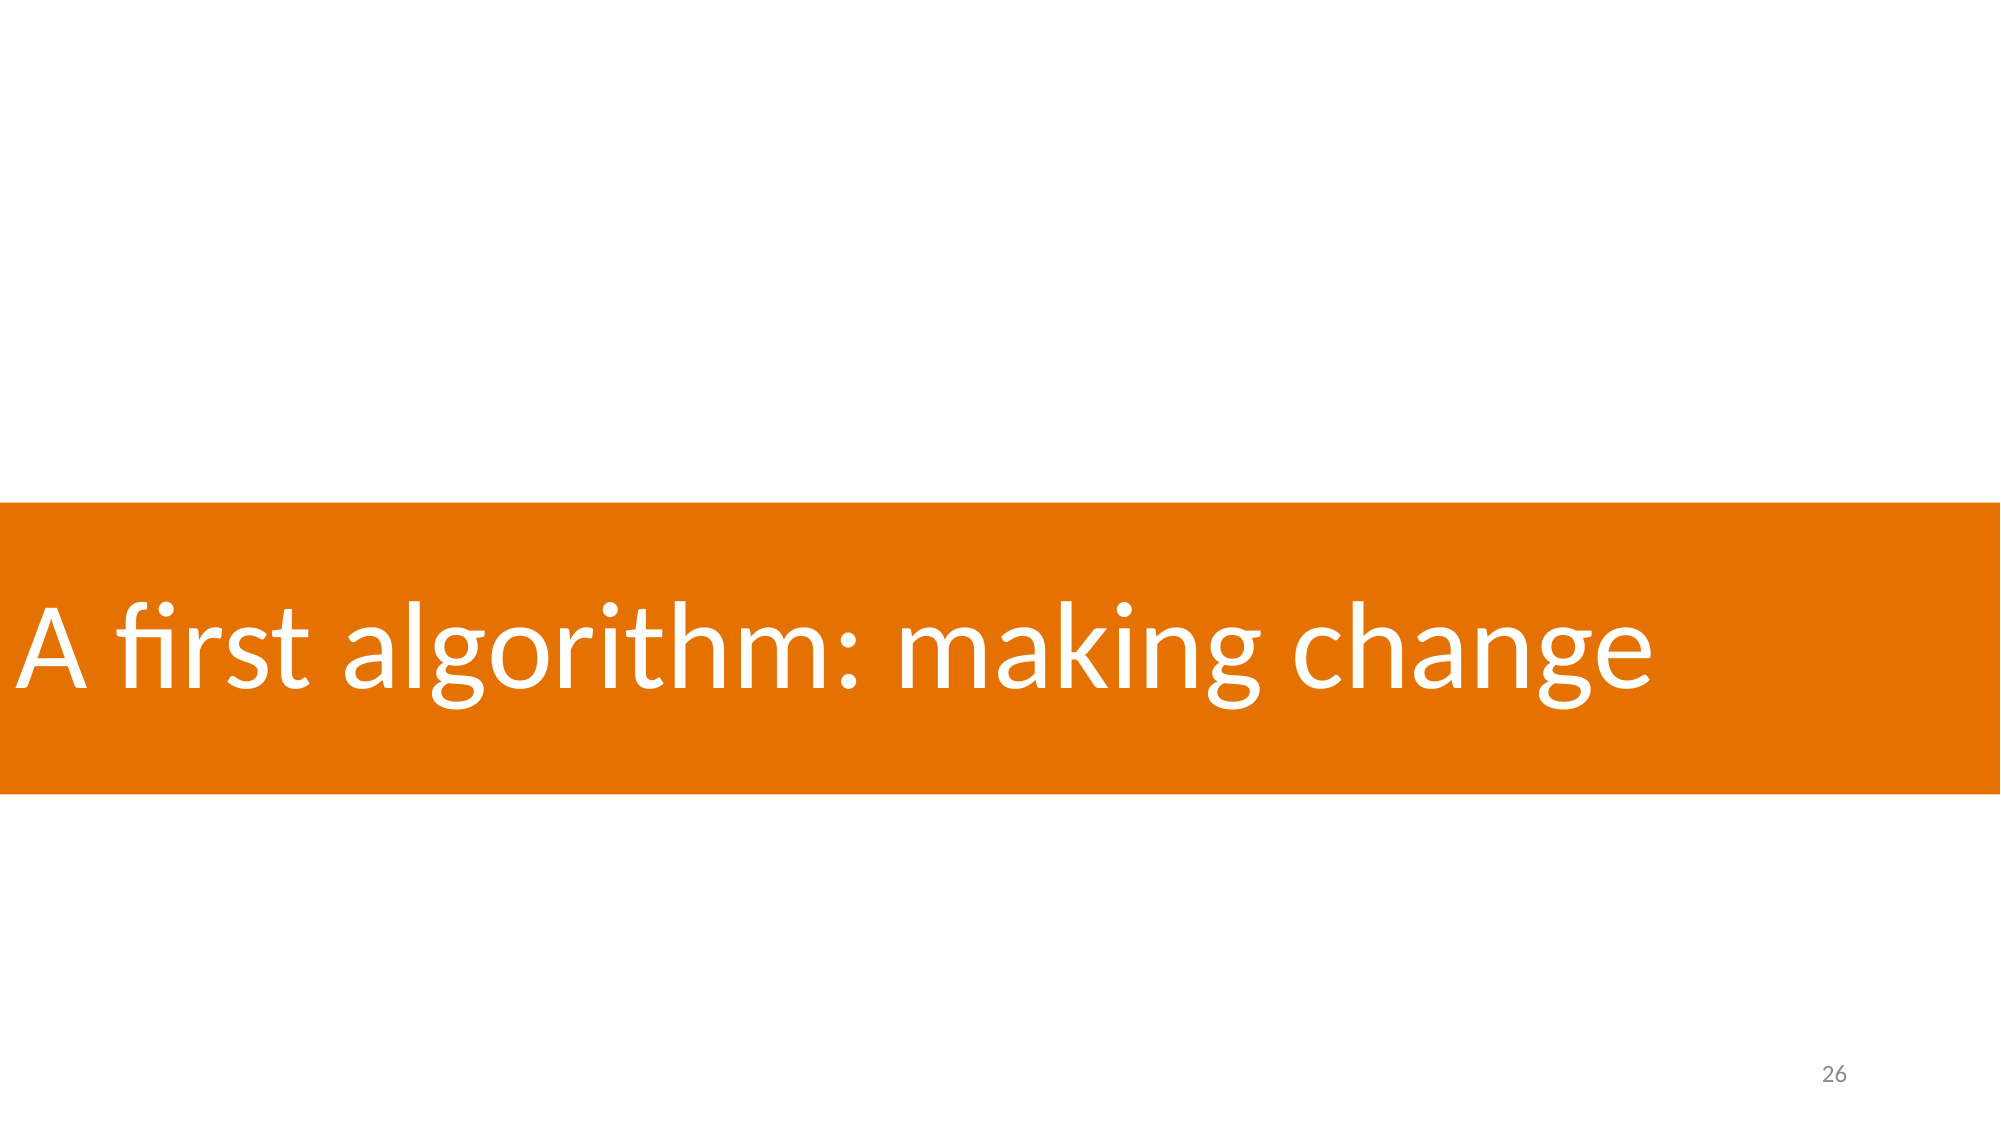

# A first algorithm: making change

26